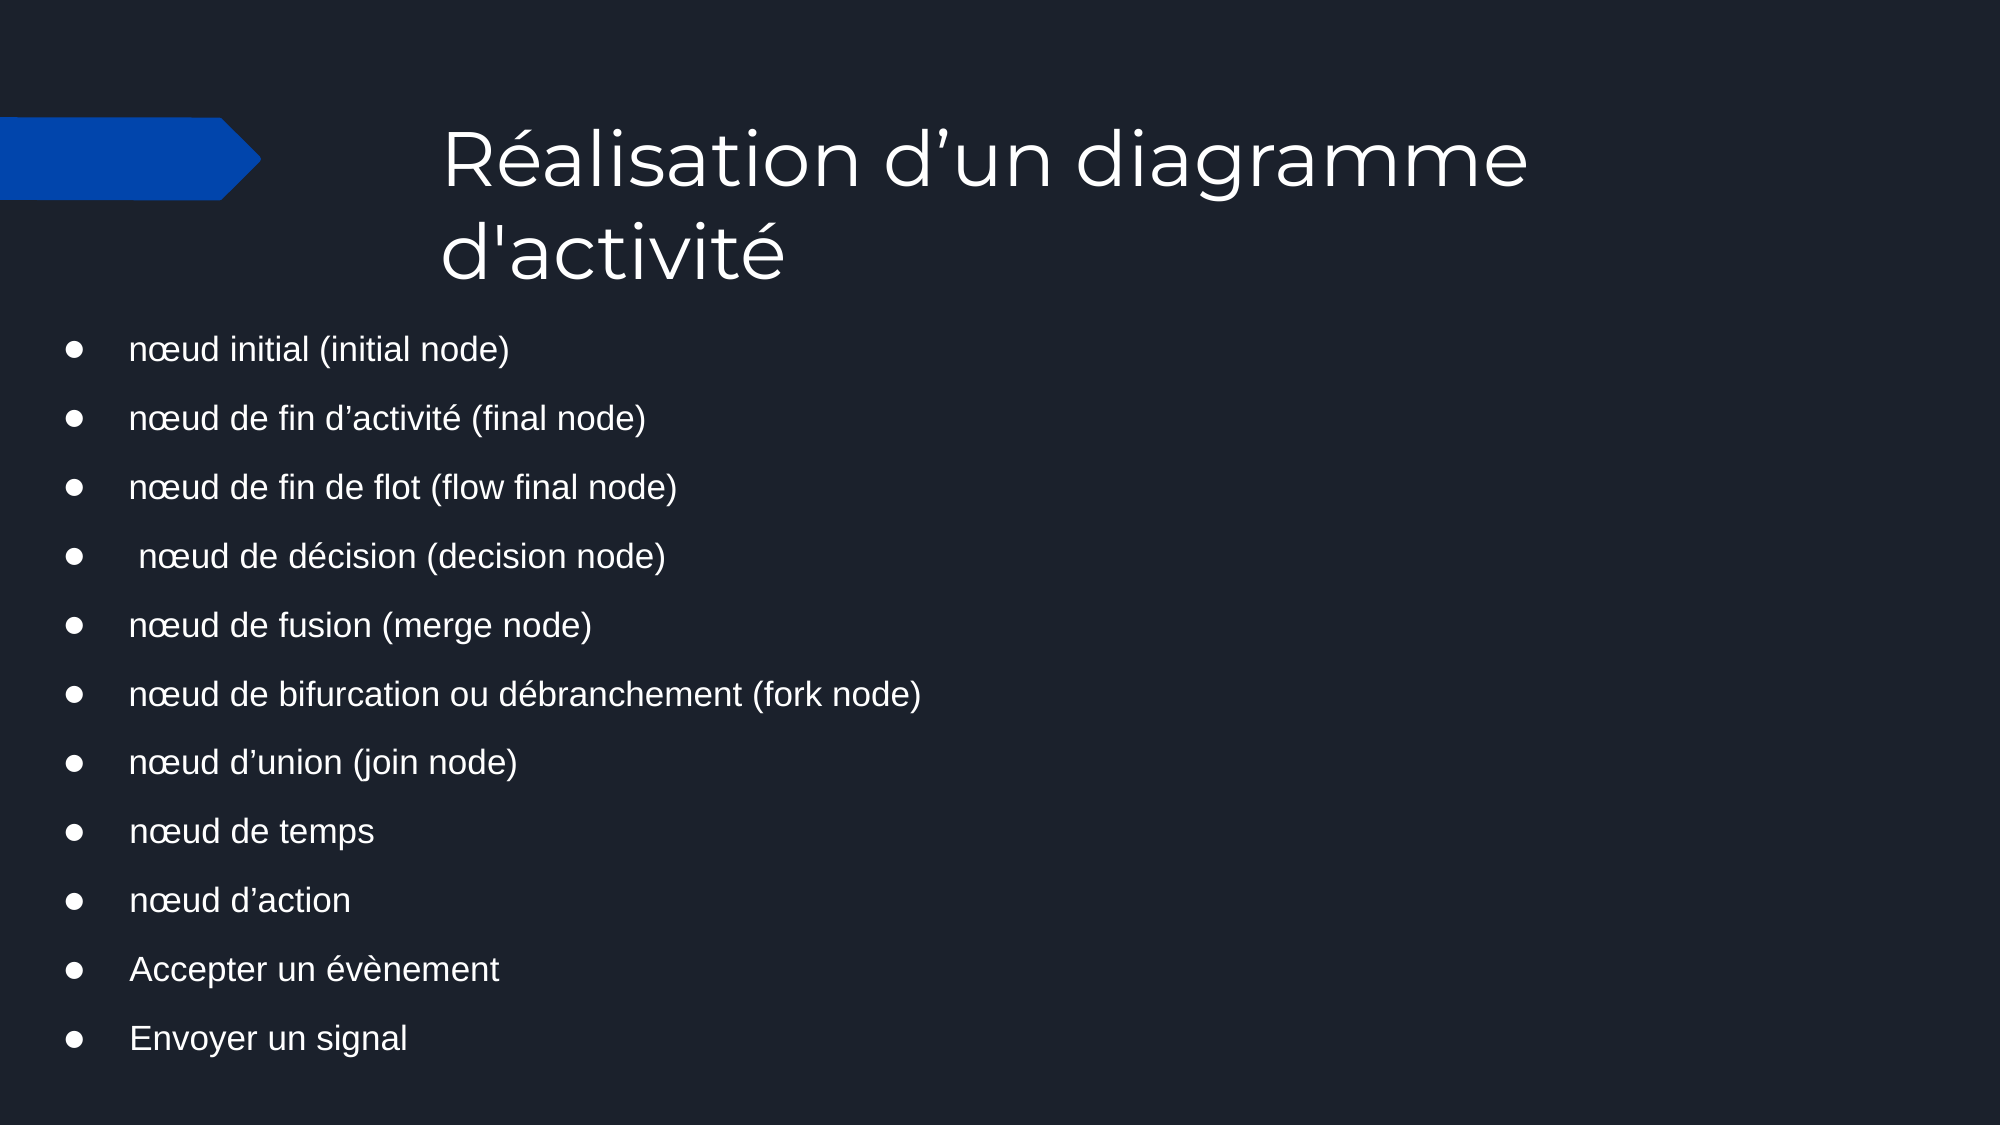

# Réalisation d’un diagramme d'activité
 nœud initial (initial node)
 nœud de fin d’activité (final node)
 nœud de fin de flot (flow final node)
  nœud de décision (decision node)
 nœud de fusion (merge node)
 nœud de bifurcation ou débranchement (fork node)
 nœud d’union (join node)
 nœud de temps
 nœud d’action
 Accepter un évènement
 Envoyer un signal